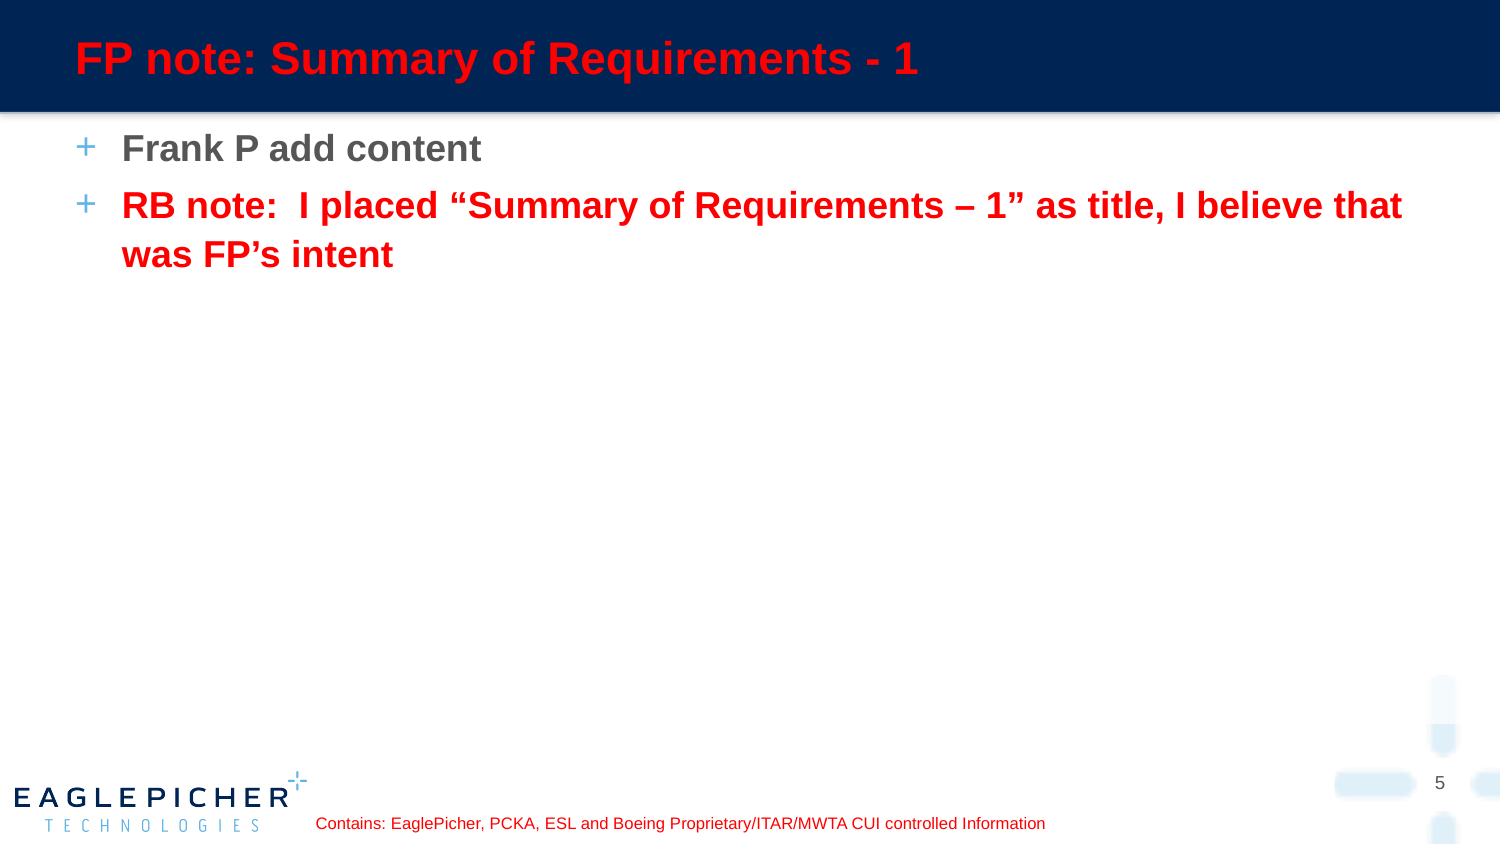

# FP note: Summary of Requirements - 1
Frank P add content
RB note:  I placed “Summary of Requirements – 1” as title, I believe that was FP’s intent